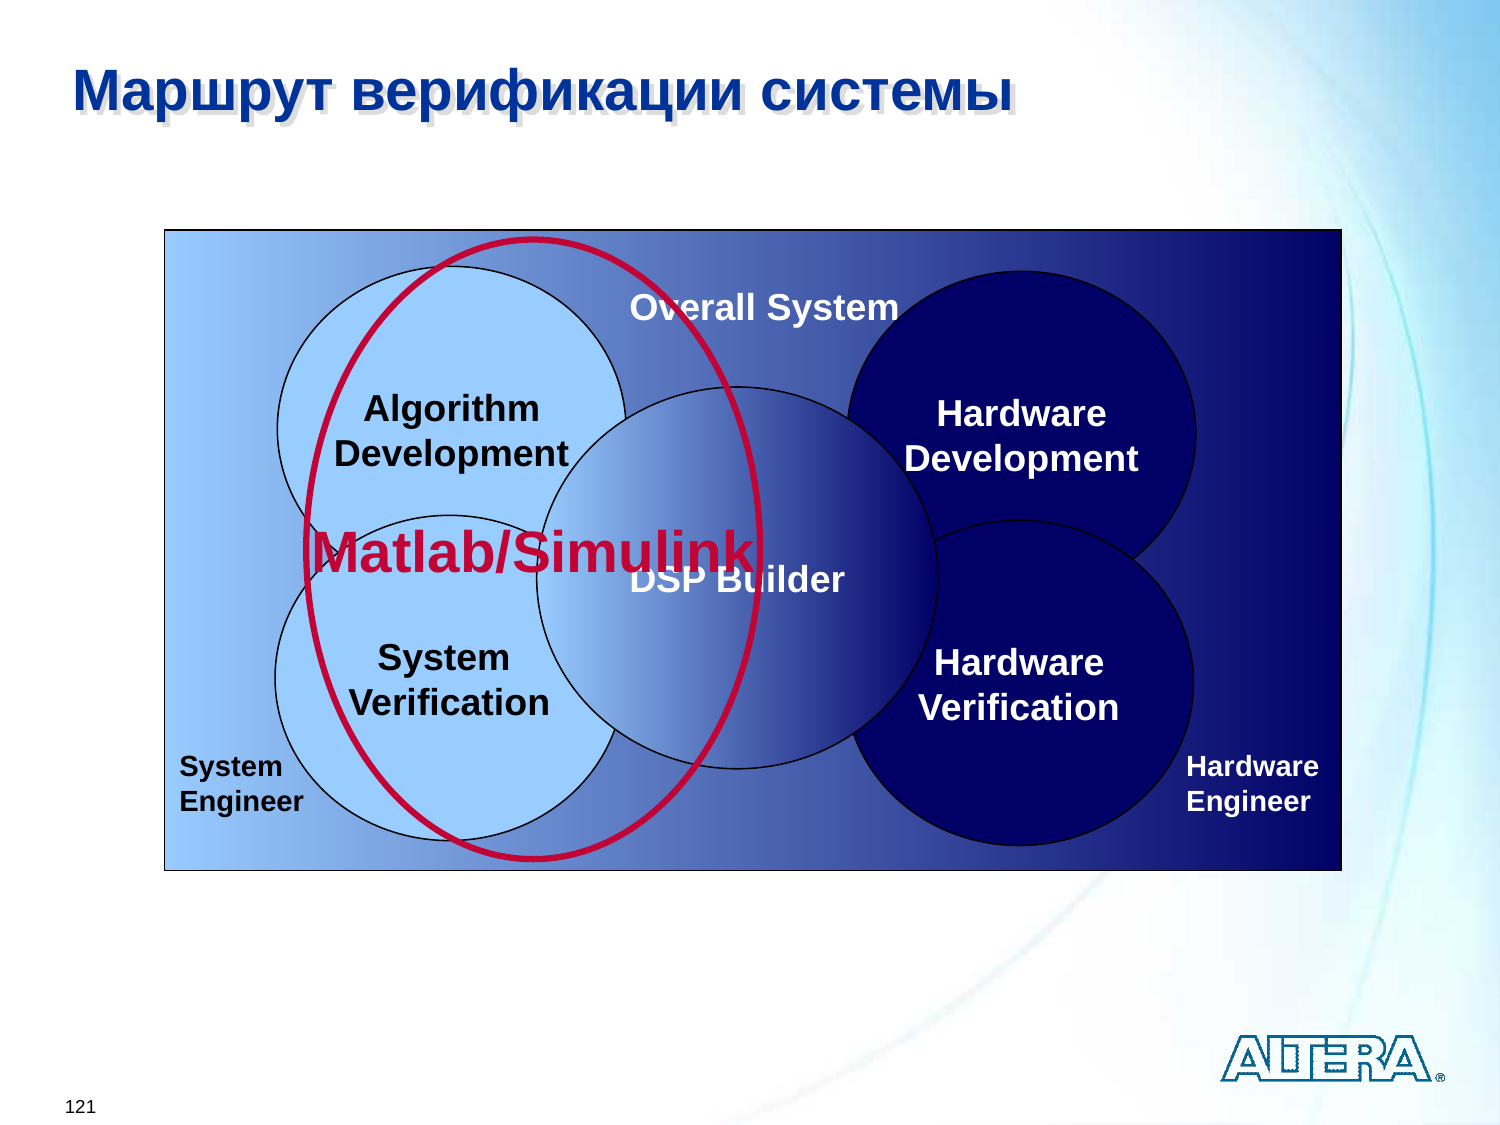

Маршрут верификации системы
			Overall System

System 						             Hardware
Engineer			                      		             Engineer
Matlab/Simulink
Algorithm
Development
Hardware
Development
DSP Builder
System
Verification
Hardware
Verification